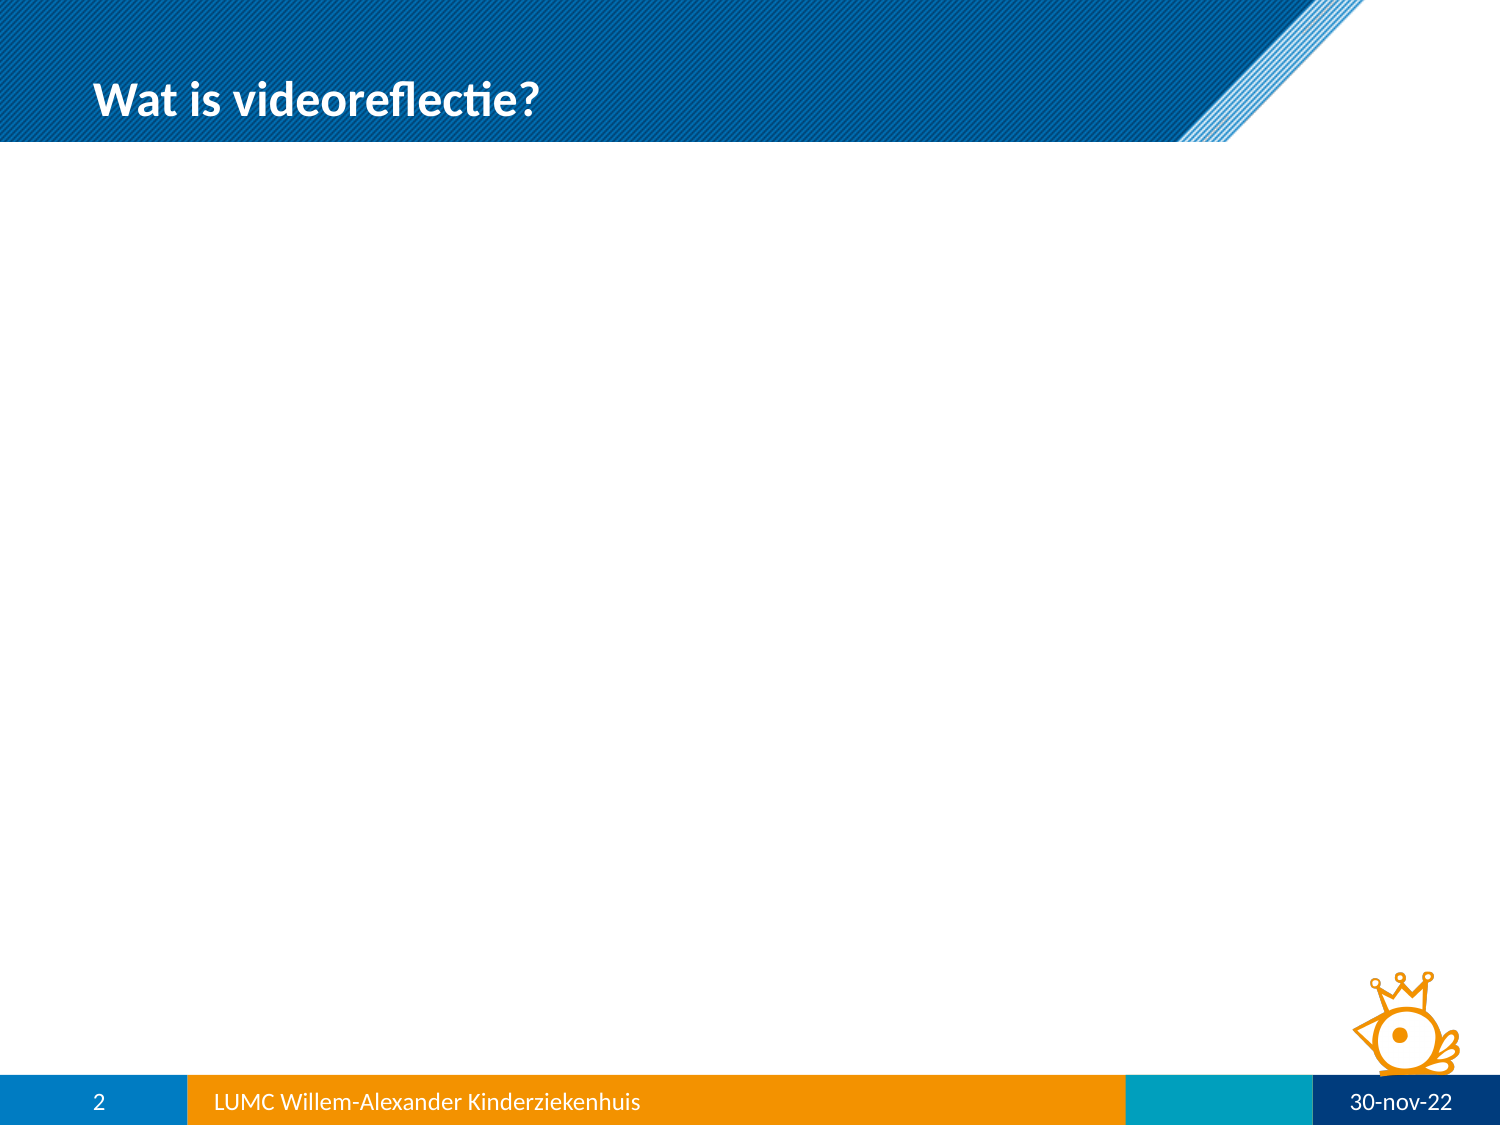

# Wat is videoreflectie?

2
LUMC Willem-Alexander Kinderziekenhuis
30-nov-22